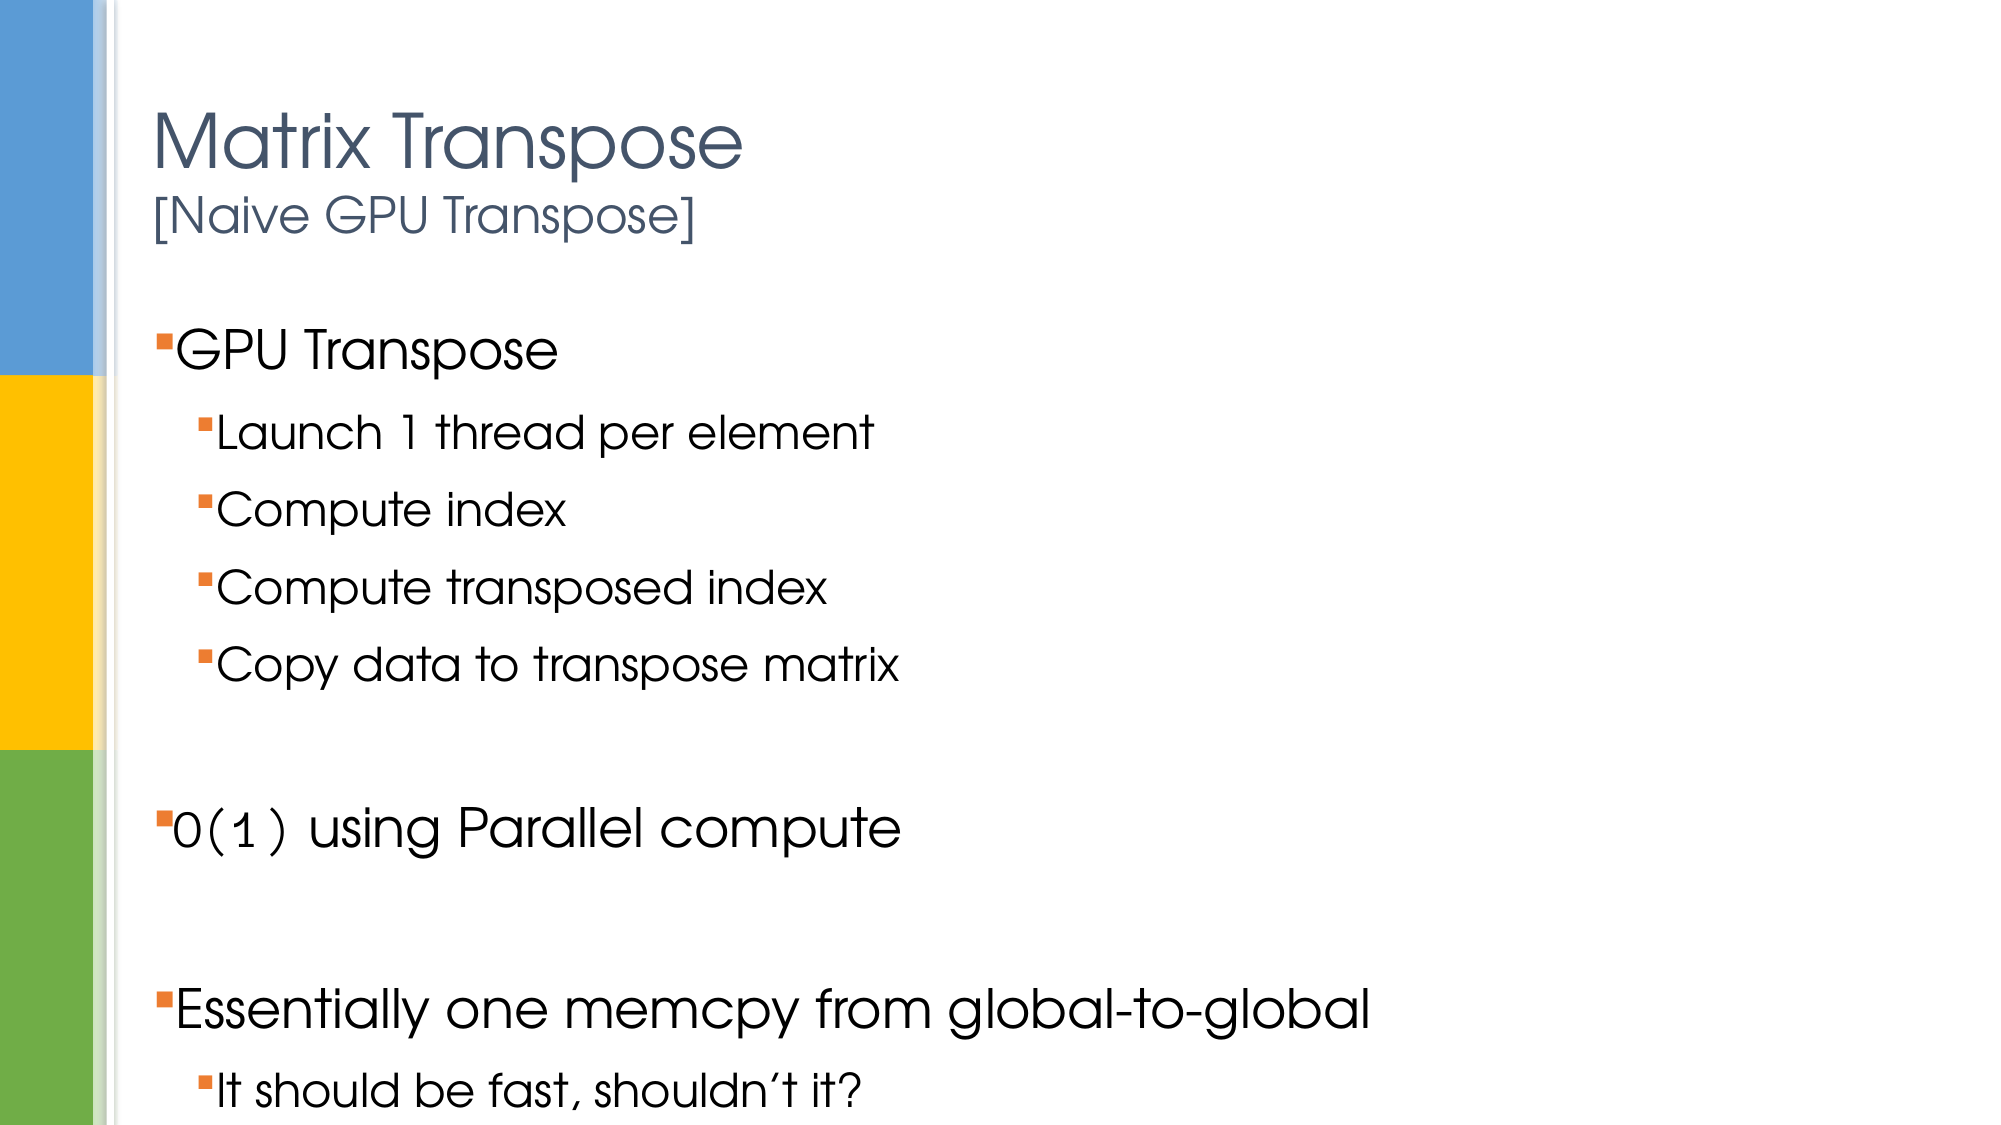

# Matrix Transpose
[Naive GPU Transpose]
GPU Transpose
Launch 1 thread per element
Compute index
Compute transposed index
Copy data to transpose matrix

O(1) using Parallel compute

Essentially one memcpy from global-to-global
It should be fast, shouldn’t it?